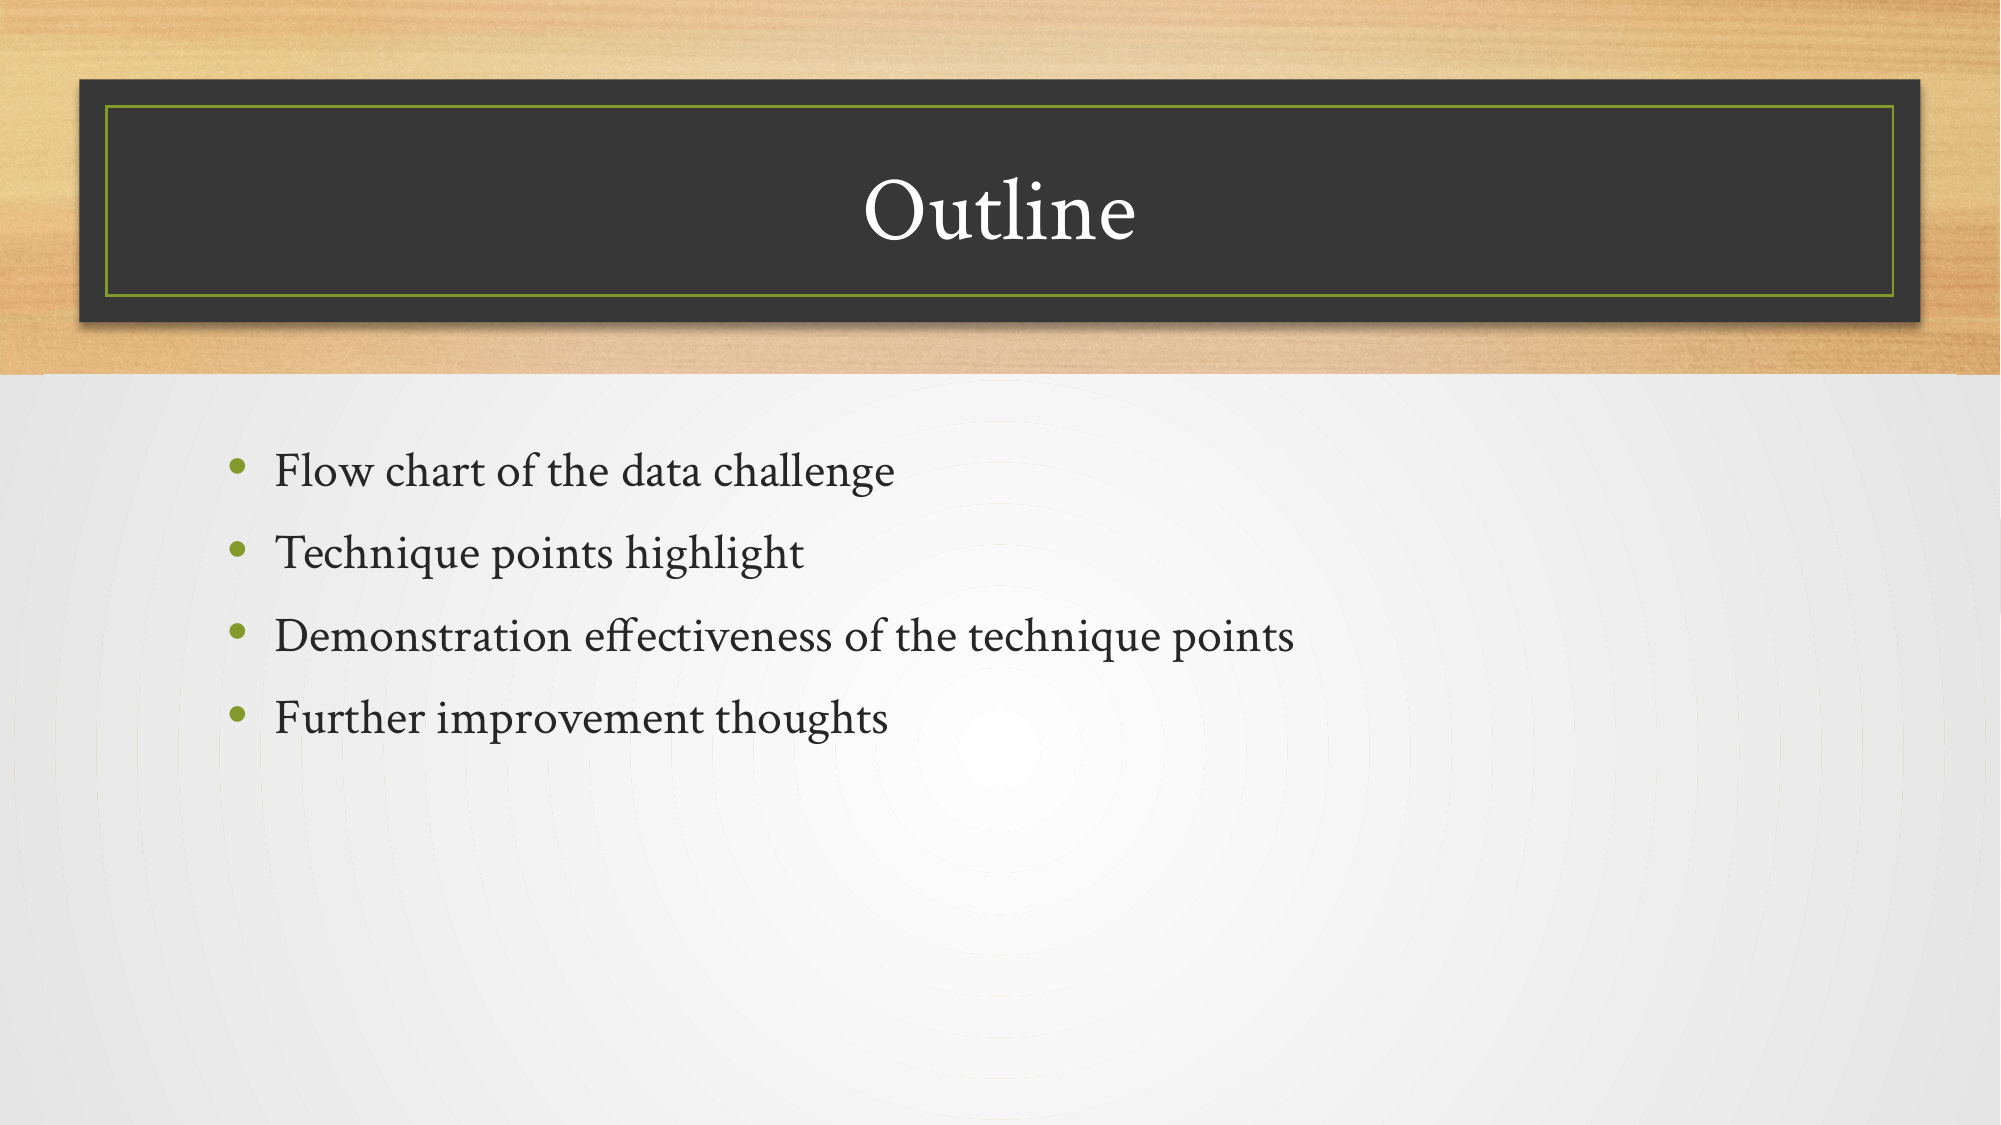

# Outline

Flow chart of the data challenge
Technique points highlight
Demonstration effectiveness of the technique points
Further improvement thoughts